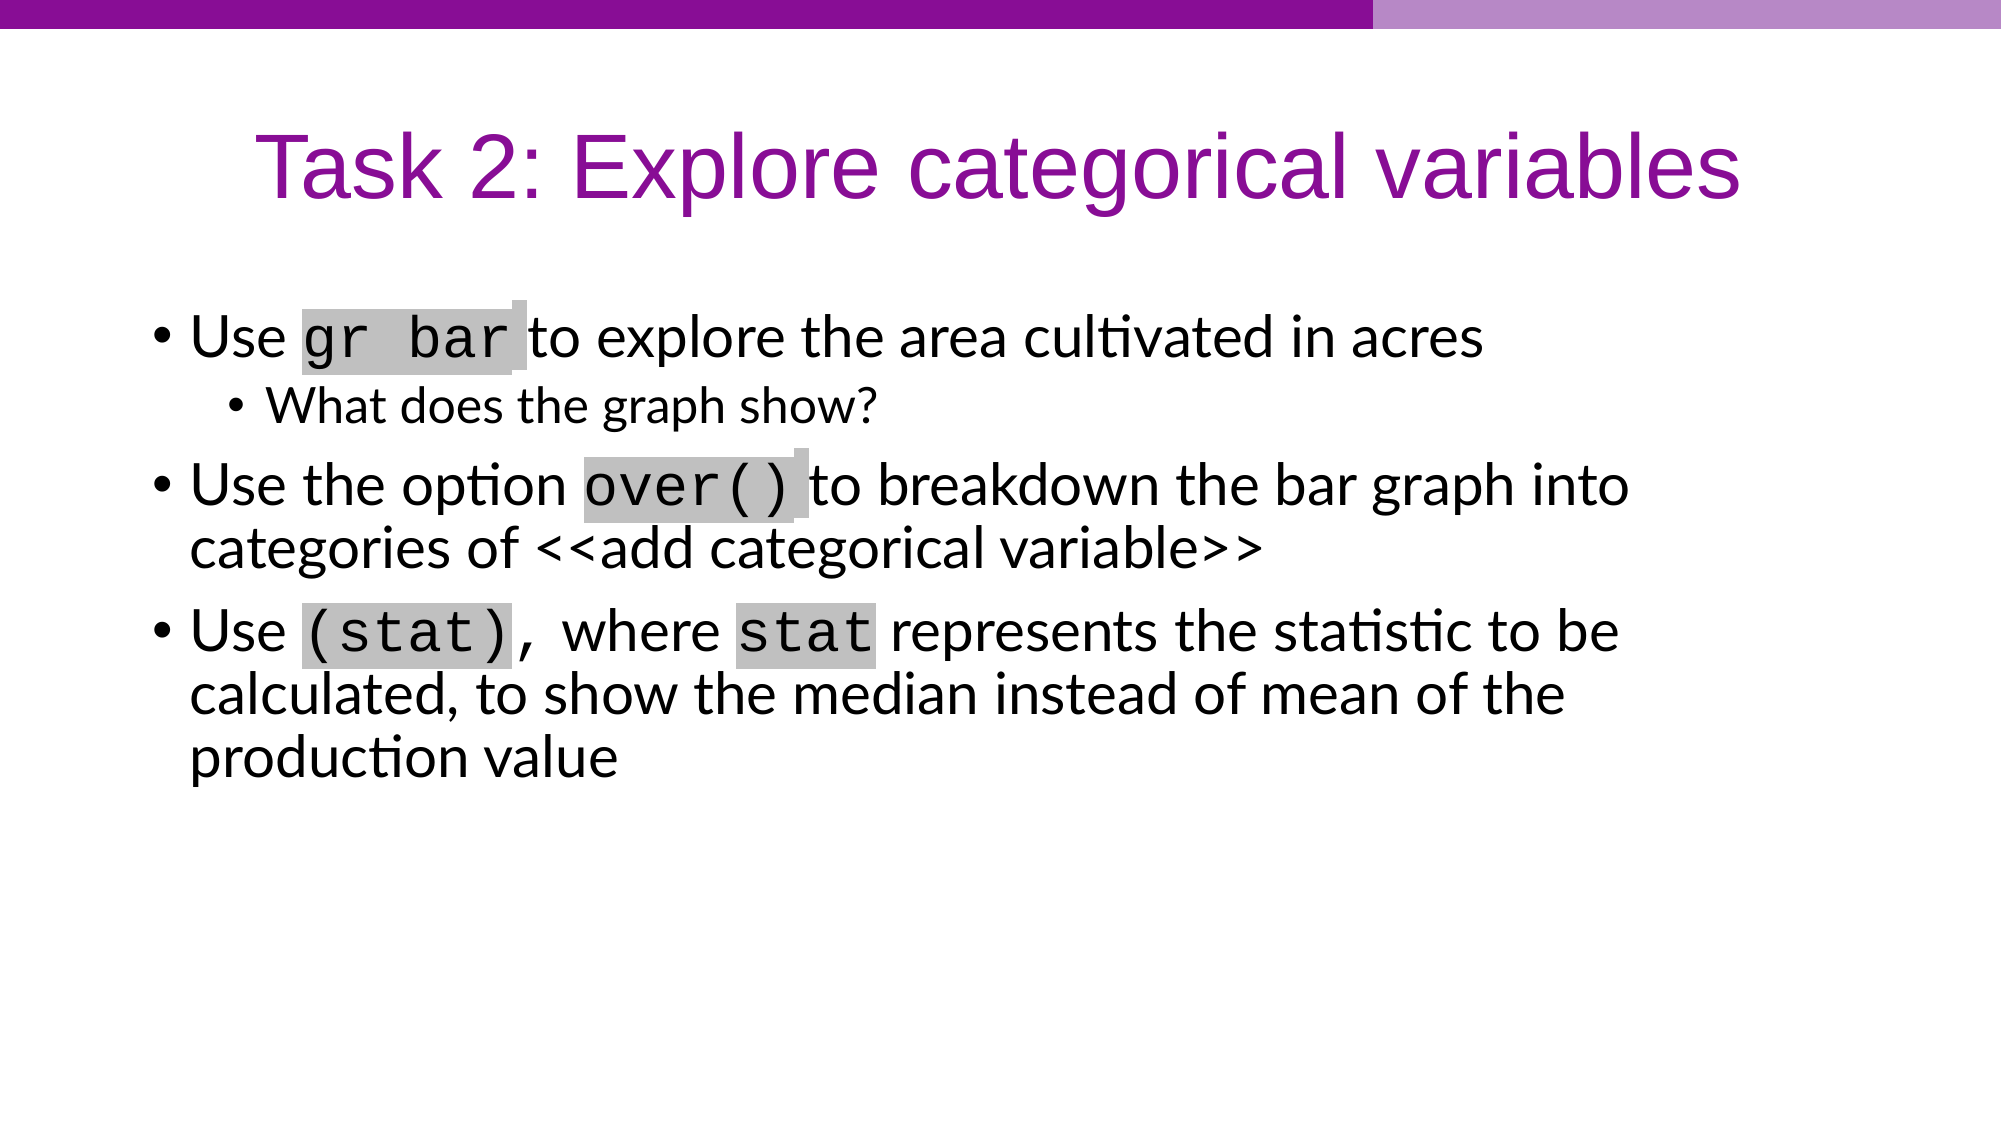

# Task 2: Explore categorical variables
Use gr bar to explore the area cultivated in acres
What does the graph show?
Use the option over() to breakdown the bar graph into categories of <<add categorical variable>>
Use (stat), where stat represents the statistic to be calculated, to show the median instead of mean of the production value